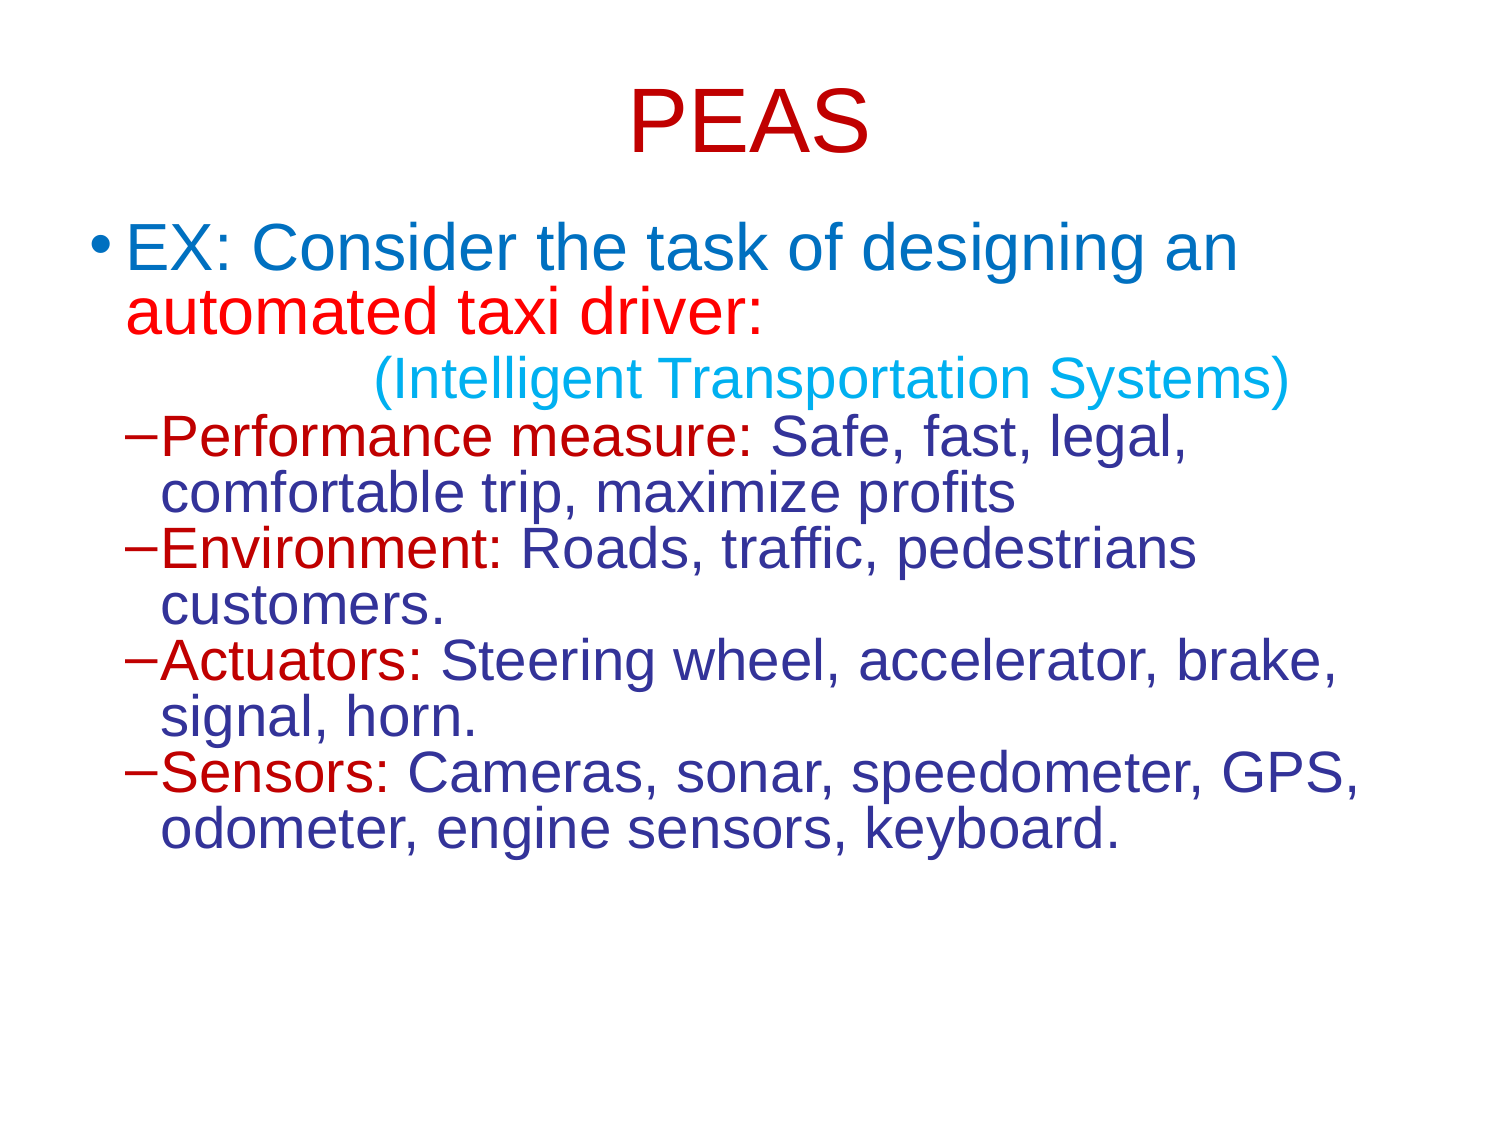

PEAS
EX: Consider the task of designing an automated taxi driver:
	 (Intelligent Transportation Systems)
Performance measure: Safe, fast, legal, comfortable trip, maximize profits
Environment: Roads, traffic, pedestrians customers.
Actuators: Steering wheel, accelerator, brake, signal, horn.
Sensors: Cameras, sonar, speedometer, GPS, odometer, engine sensors, keyboard.